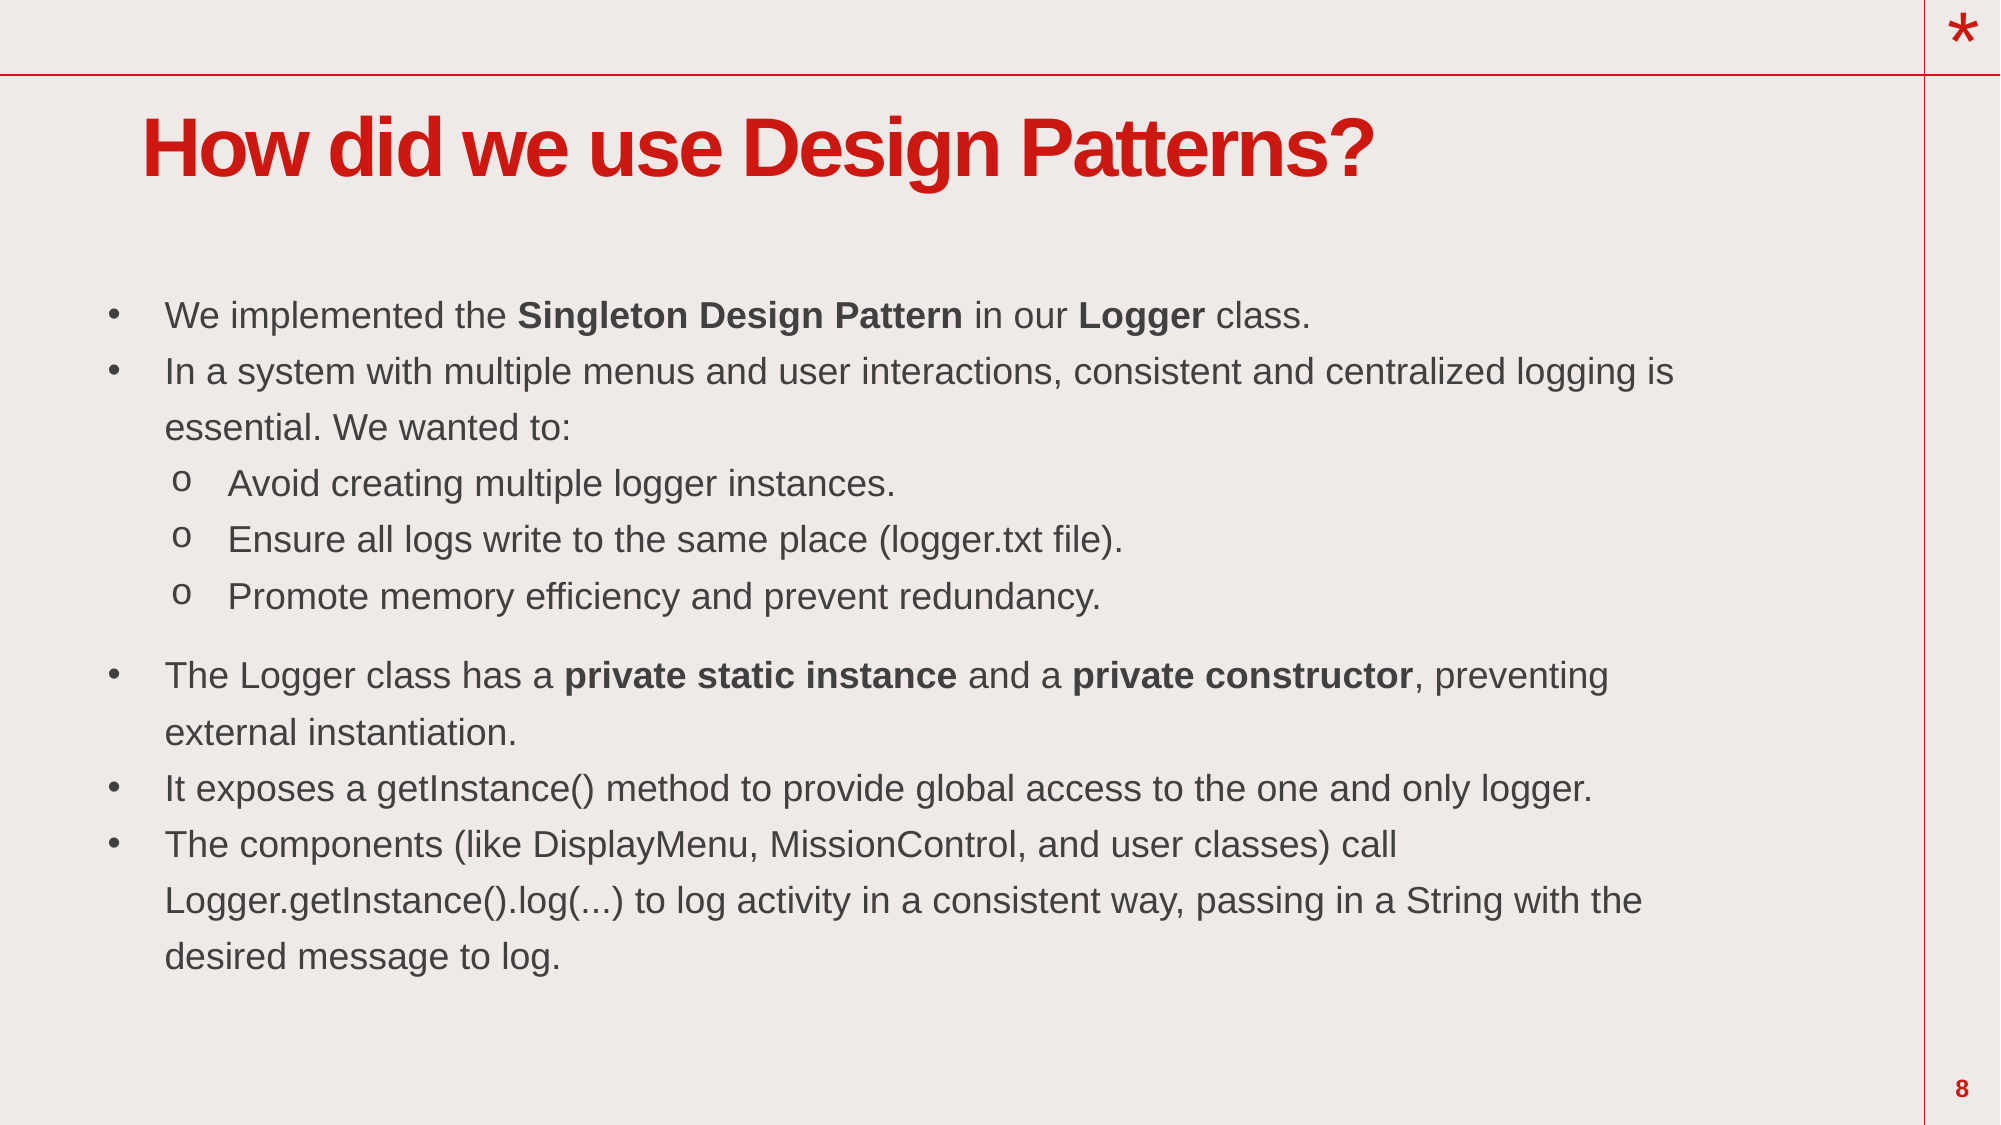

# How did we use Design Patterns?
We implemented the Singleton Design Pattern in our Logger class.
In a system with multiple menus and user interactions, consistent and centralized logging is essential. We wanted to:
Avoid creating multiple logger instances.
Ensure all logs write to the same place (logger.txt file).
Promote memory efficiency and prevent redundancy.
The Logger class has a private static instance and a private constructor, preventing external instantiation.
It exposes a getInstance() method to provide global access to the one and only logger.
The components (like DisplayMenu, MissionControl, and user classes) call Logger.getInstance().log(...) to log activity in a consistent way, passing in a String with the desired message to log.
8